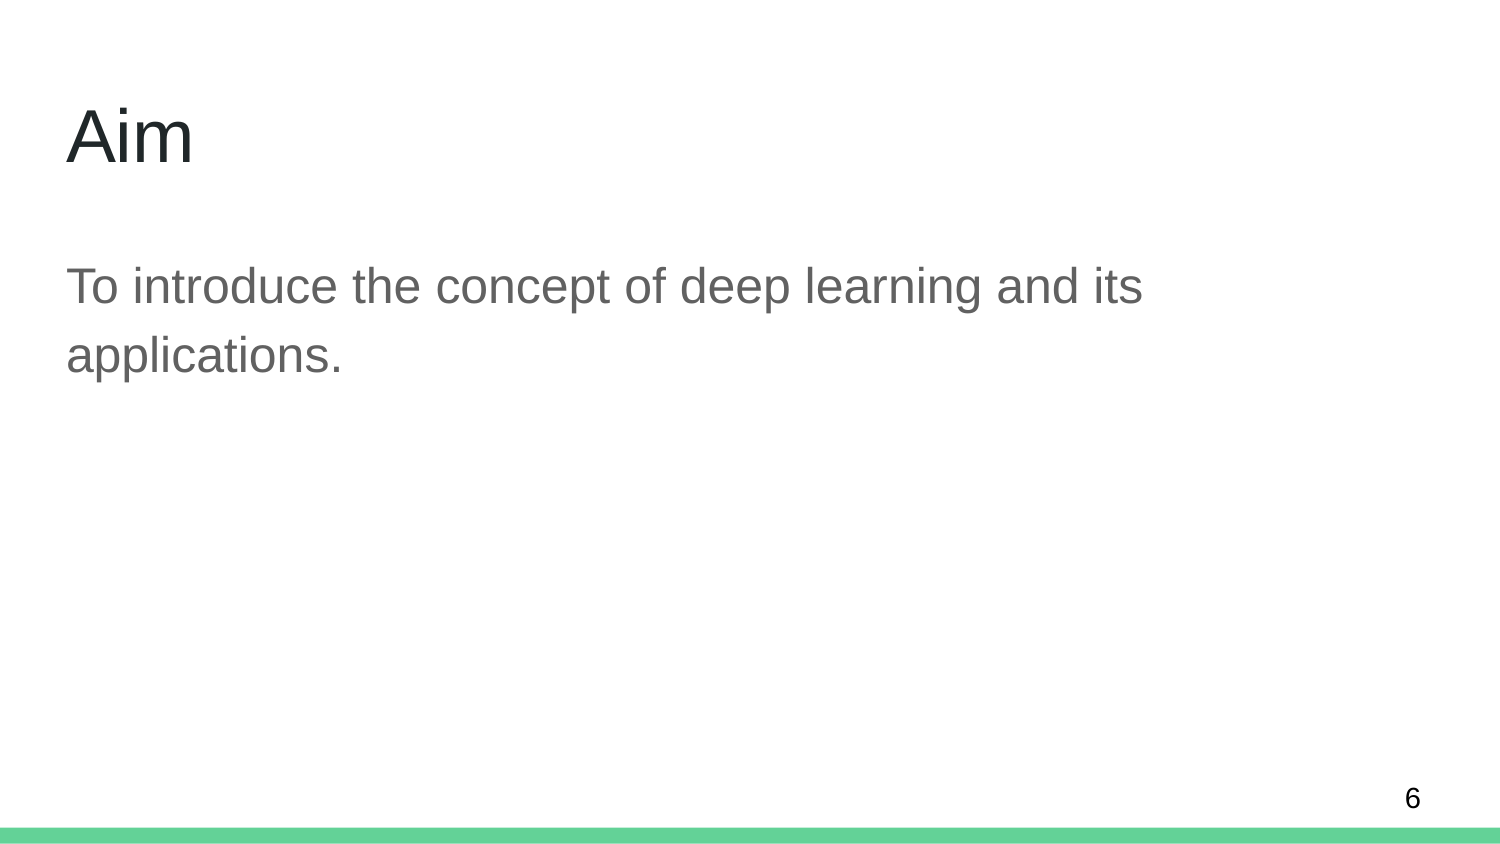

# Aim
To introduce the concept of deep learning and its applications.

6